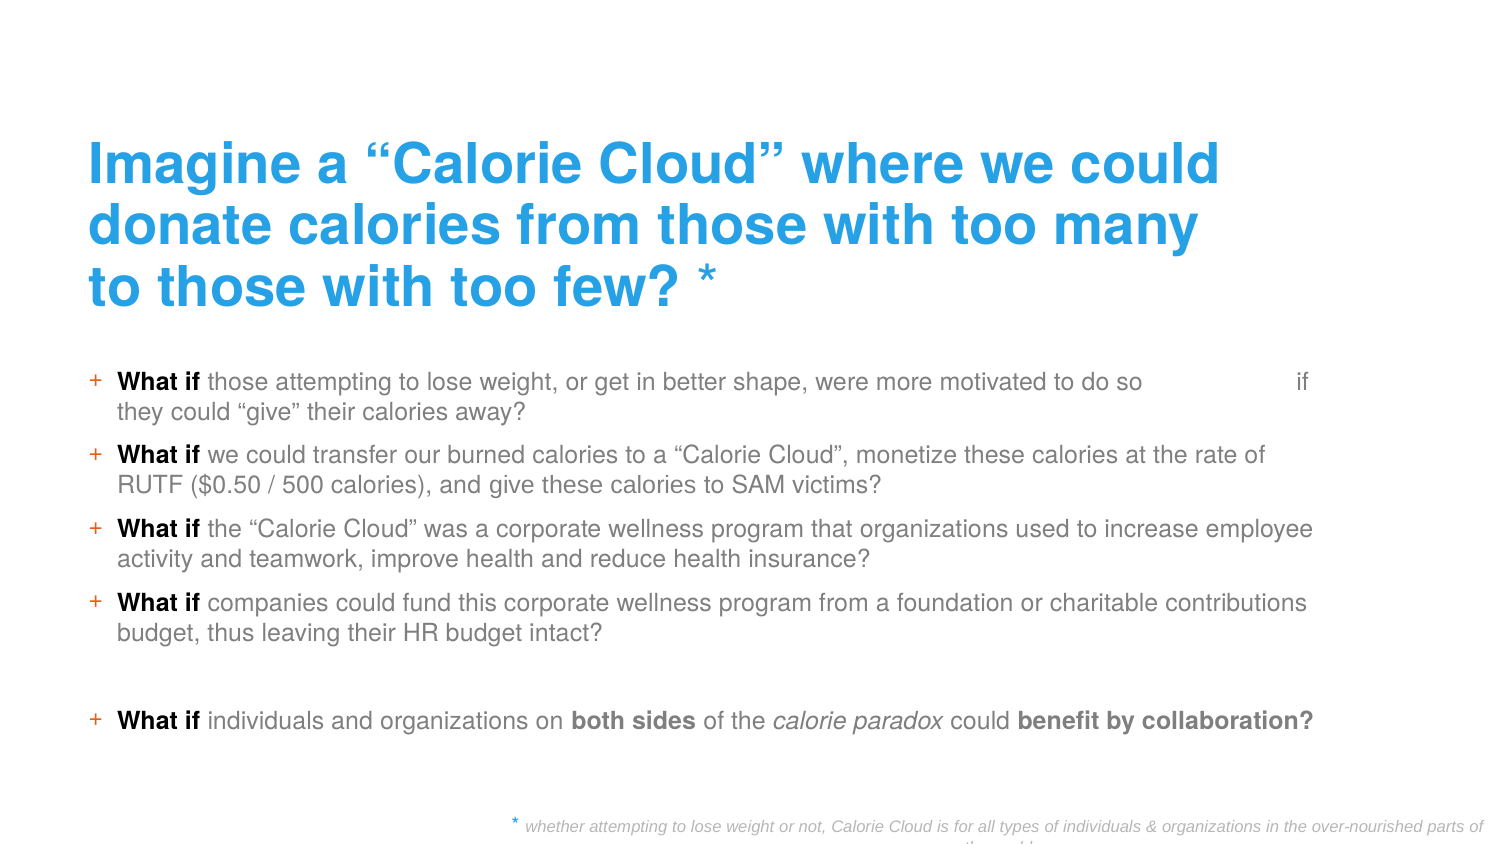

Imagine a “Calorie Cloud” where we could donate calories from those with too many
to those with too few? *
What if those attempting to lose weight, or get in better shape, were more motivated to do so                      if they could “give” their calories away?
What if we could transfer our burned calories to a “Calorie Cloud”, monetize these calories at the rate of RUTF ($0.50 / 500 calories), and give these calories to SAM victims?
What if the “Calorie Cloud” was a corporate wellness program that organizations used to increase employee activity and teamwork, improve health and reduce health insurance?
What if companies could fund this corporate wellness program from a foundation or charitable contributions budget, thus leaving their HR budget intact?

What if individuals and organizations on both sides of the calorie paradox could benefit by collaboration?
* whether attempting to lose weight or not, Calorie Cloud is for all types of individuals & organizations in the over-nourished parts of the world